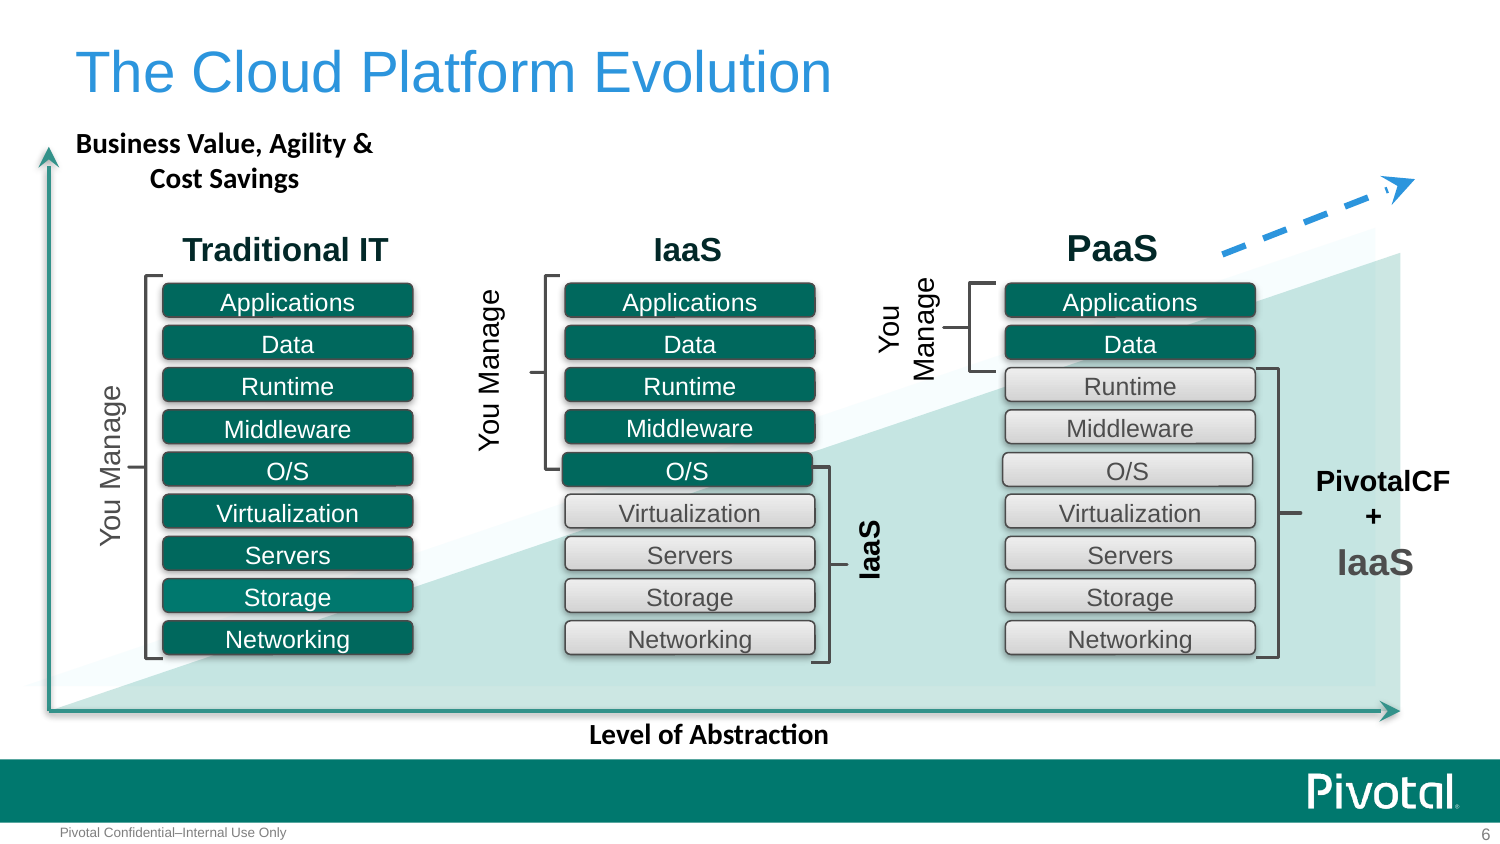

# The Cloud Platform Evolution
Business Value, Agility & Cost Savings
   Traditional IT

Applications
Data
Runtime
Middleware
O/S
Virtualization
Servers
Storage
Networking
You Manage
PaaS
Applications
Data
Runtime
Middleware
Virtualization
Servers
Storage
Networking
   IaaS

Applications
Data
Runtime
Middleware
Virtualization
Servers
Storage
Networking
You Manage
O/S

IaaS

You Manage

PivotalCF
      +
O/S
IaaS
Level of Abstraction